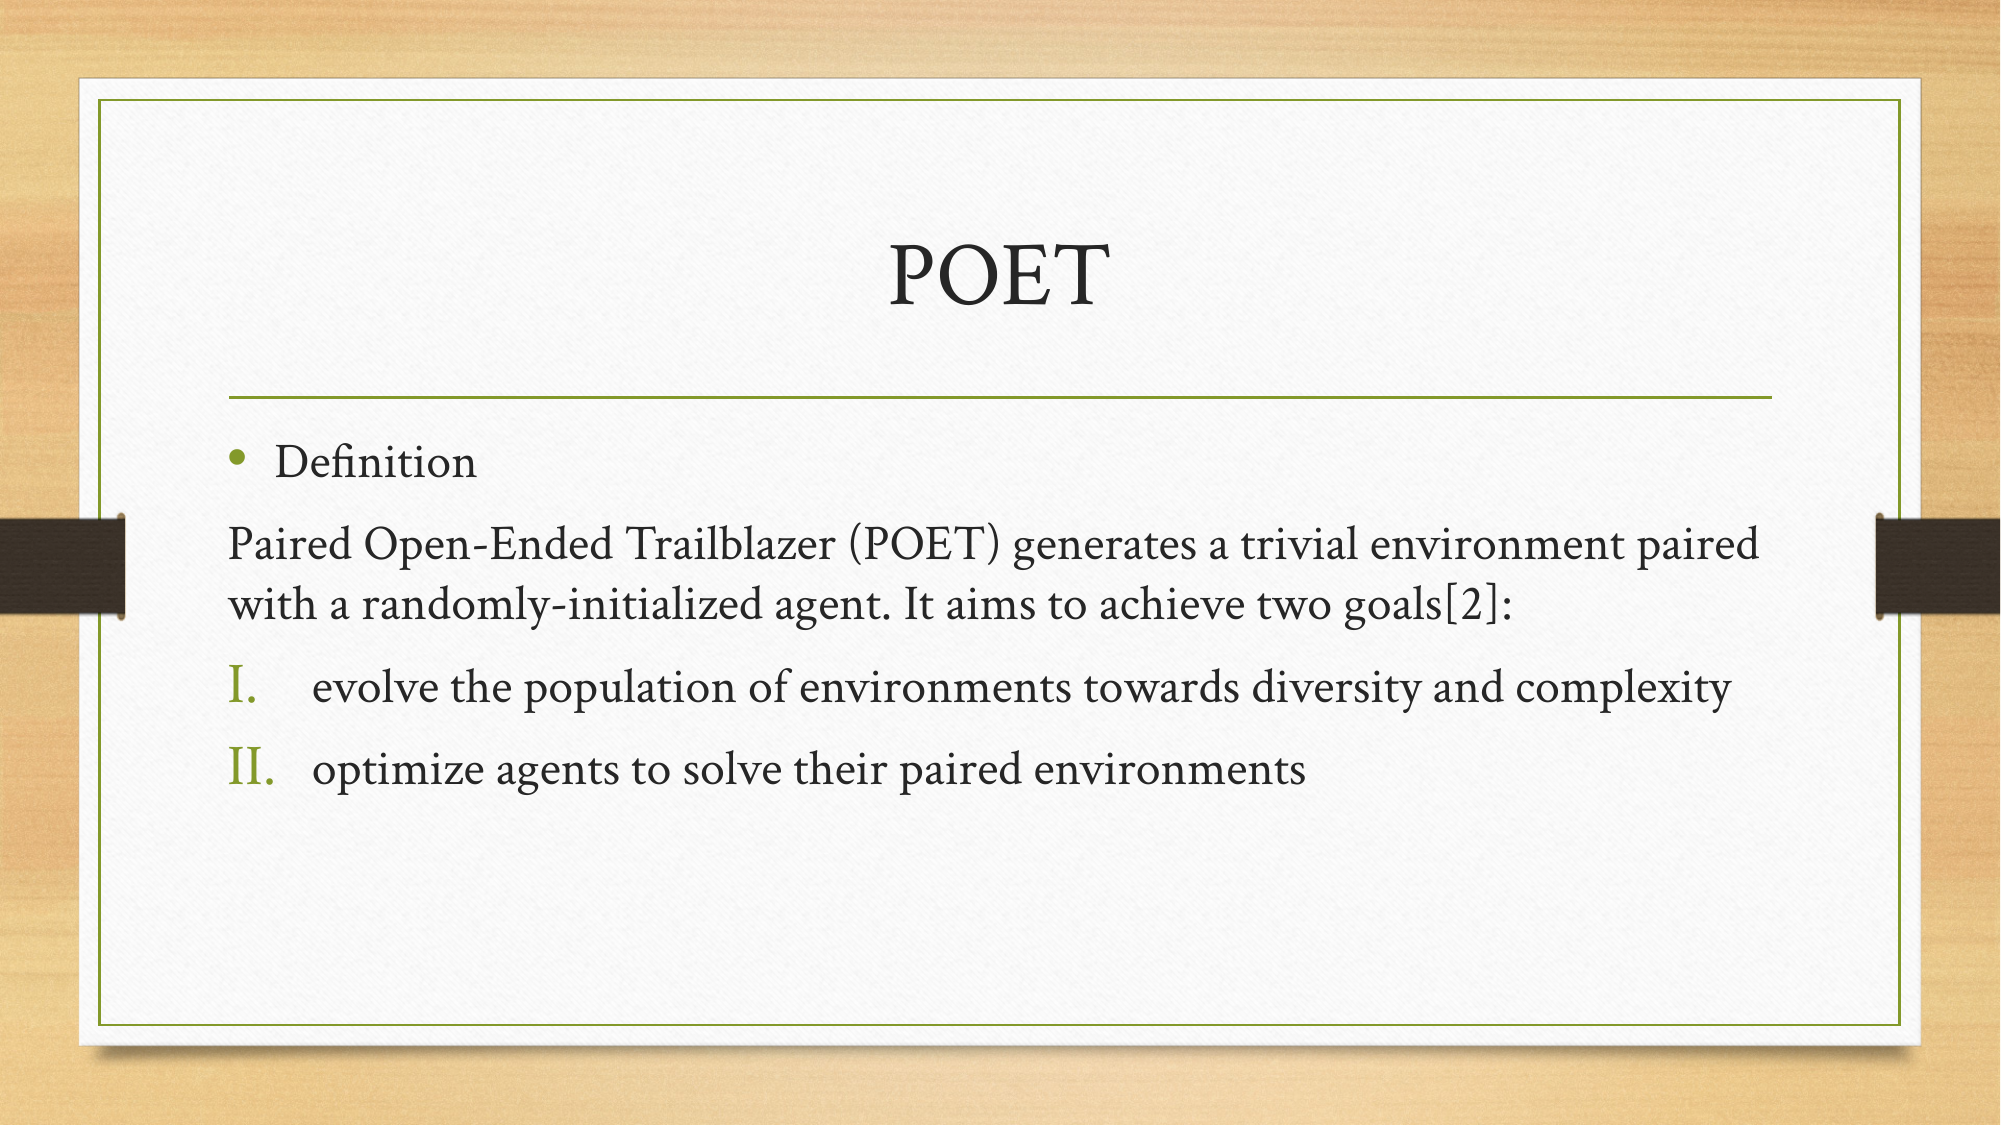

# POET
Definition
Paired Open-Ended Trailblazer (POET) generates a trivial environment paired with a randomly-initialized agent. It aims to achieve two goals[2]:
evolve the population of environments towards diversity and complexity
optimize agents to solve their paired environments